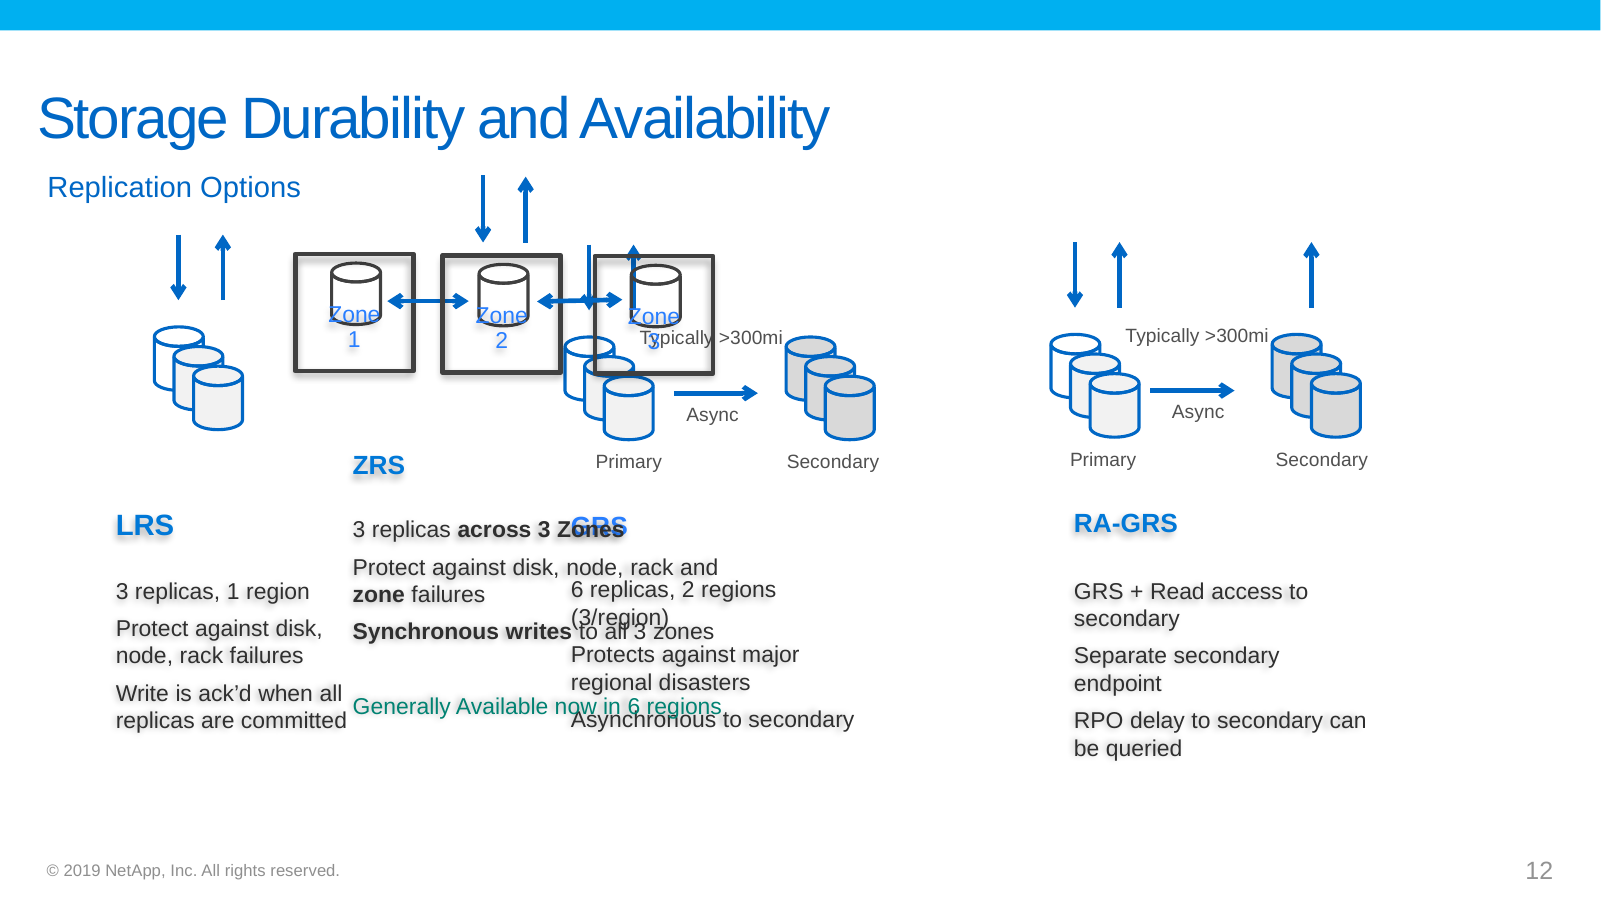

#
Storage Durability and Availability
Replication Options

LRS

3 replicas, 1 region
Protect against disk, node, rack failures
Write is ack’d when all replicas are committed

Typically >300mi

Async
Primary
Secondary
RA-GRS

GRS + Read access to secondary
Separate secondary endpoint
RPO delay to secondary can be queried

Typically >300mi

Async
Primary
Secondary
GRS

6 replicas, 2 regions (3/region)
Protects against major regional disasters
Asynchronous to secondary

Zone 1

Zone 2

Zone 3

ZRS

3 replicas across 3 Zones
Protect against disk, node, rack and zone failures
Synchronous writes to all 3 zones

Generally Available now in 6 regions

© 2019 NetApp, Inc. All rights reserved.

12